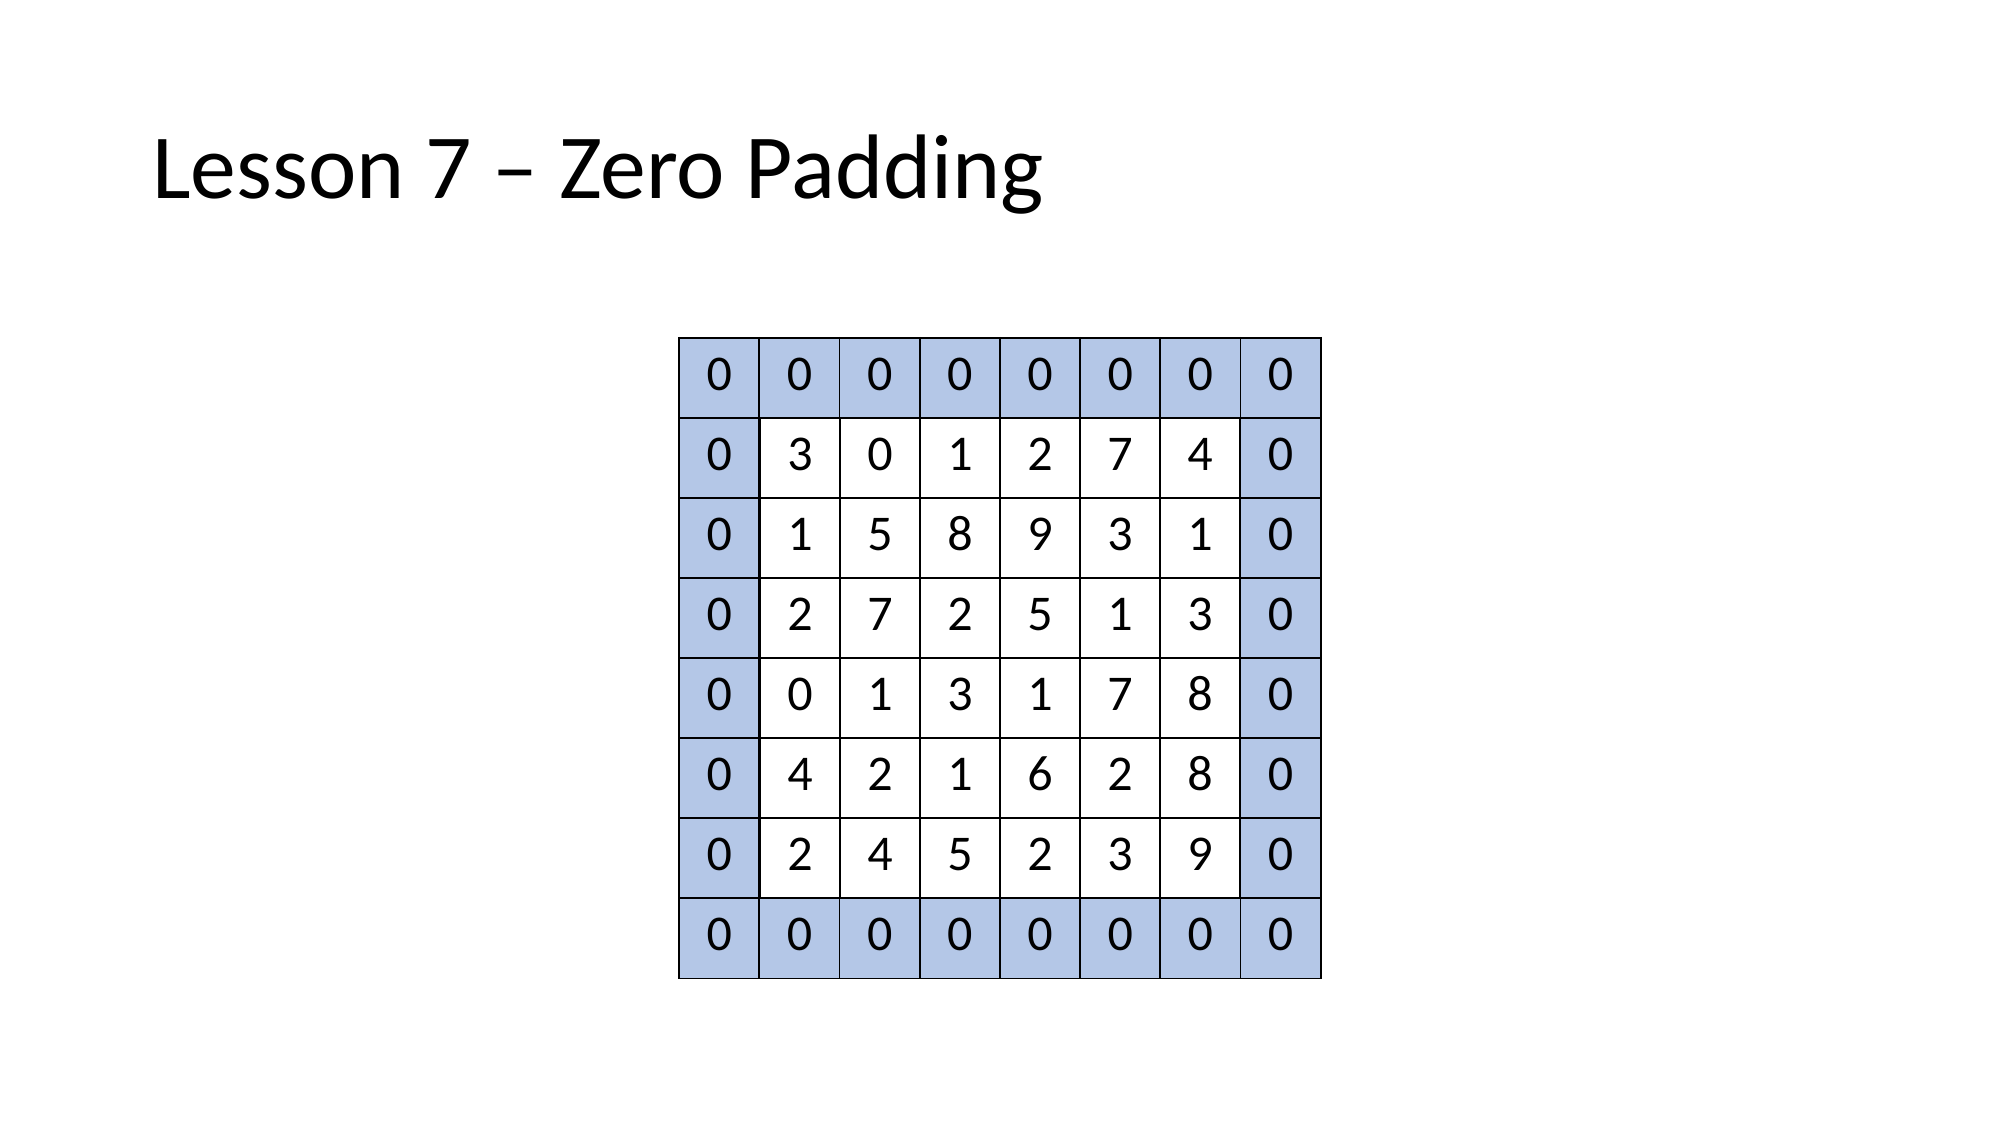

# Lesson 7 – Zero Padding
| 0 | 0 | 0 | 0 | 0 | 0 | 0 | 0 |
| --- | --- | --- | --- | --- | --- | --- | --- |
| 0 |  |  |  |  |  |  | 0 |
| 0 |  |  |  |  |  |  | 0 |
| 0 |  |  |  |  |  |  | 0 |
| 0 |  |  |  |  |  |  | 0 |
| 0 |  |  |  |  |  |  | 0 |
| 0 |  |  |  |  |  |  | 0 |
| 0 | 0 | 0 | 0 | 0 | 0 | 0 | 0 |
| 3 | 0 | 1 | 2 | 7 | 4 |
| --- | --- | --- | --- | --- | --- |
| 1 | 5 | 8 | 9 | 3 | 1 |
| 2 | 7 | 2 | 5 | 1 | 3 |
| 0 | 1 | 3 | 1 | 7 | 8 |
| 4 | 2 | 1 | 6 | 2 | 8 |
| 2 | 4 | 5 | 2 | 3 | 9 |